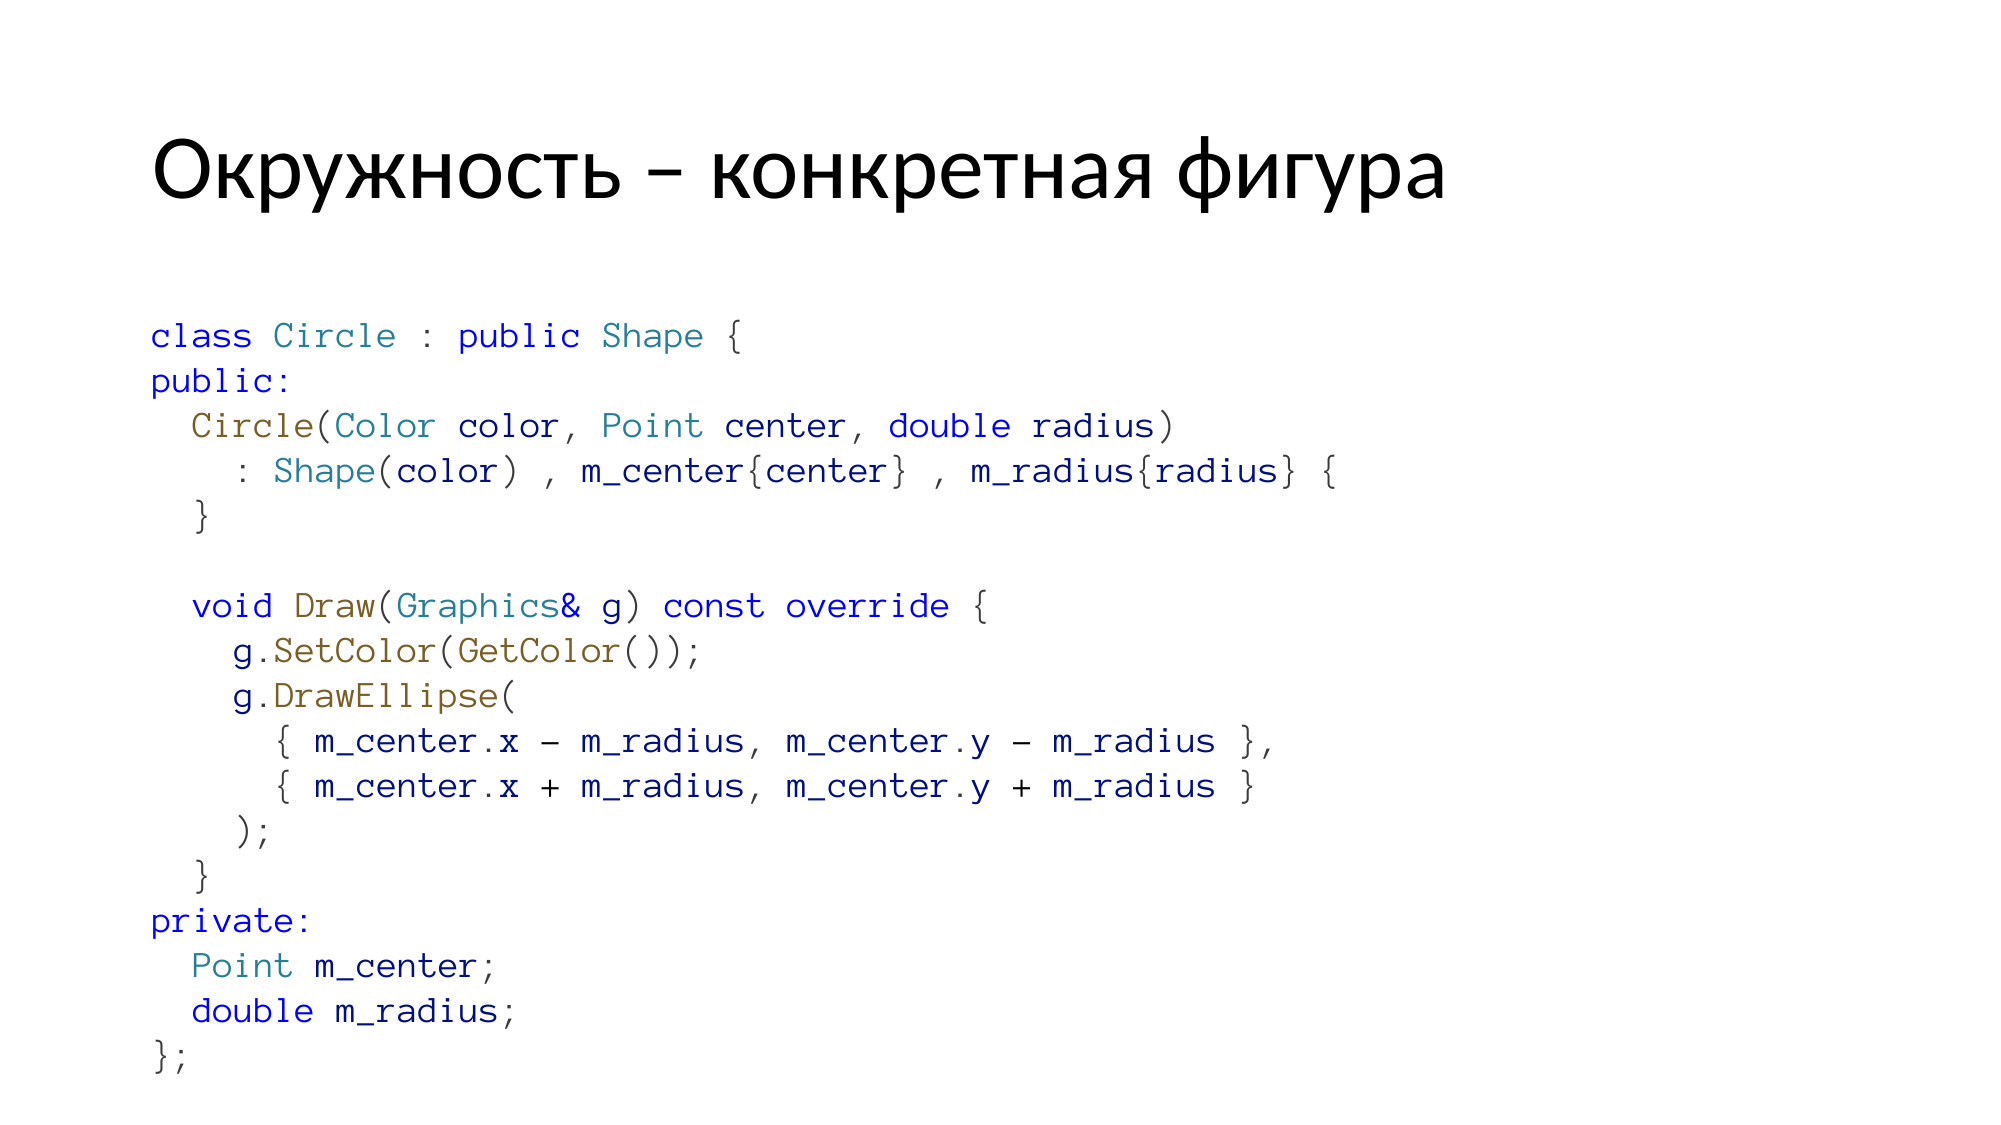

# Окружность – конкретная фигура
class Circle : public Shape {
public:
  Circle(Color color, Point center, double radius)
    : Shape(color) , m_center{center} , m_radius{radius} {
  }
  void Draw(Graphics& g) const override {
    g.SetColor(GetColor());
    g.DrawEllipse(
      { m_center.x - m_radius, m_center.y - m_radius },
      { m_center.x + m_radius, m_center.y + m_radius }
    );
  }
private:
  Point m_center;
  double m_radius;
};